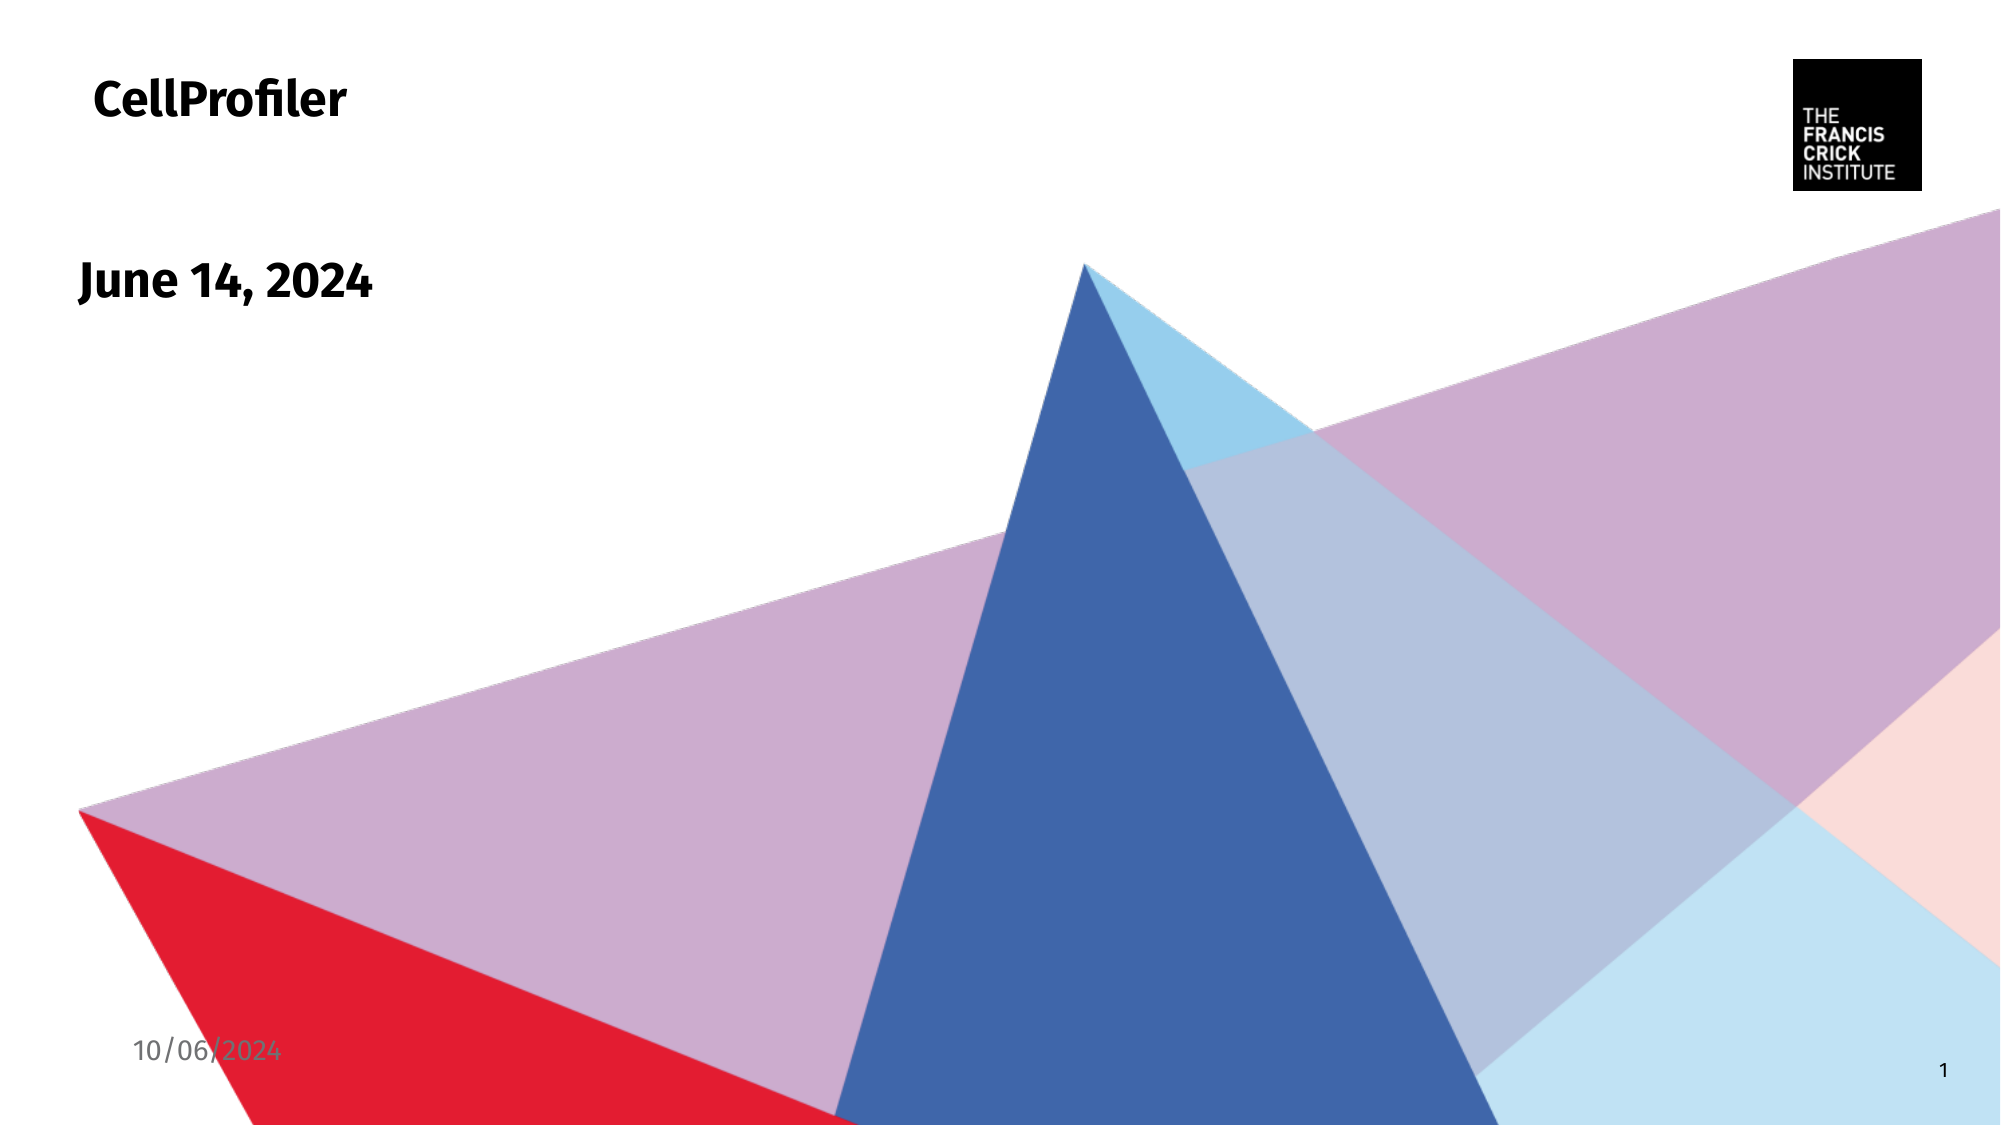

# CellProfiler
June 14, 2024
10/06/2024
1